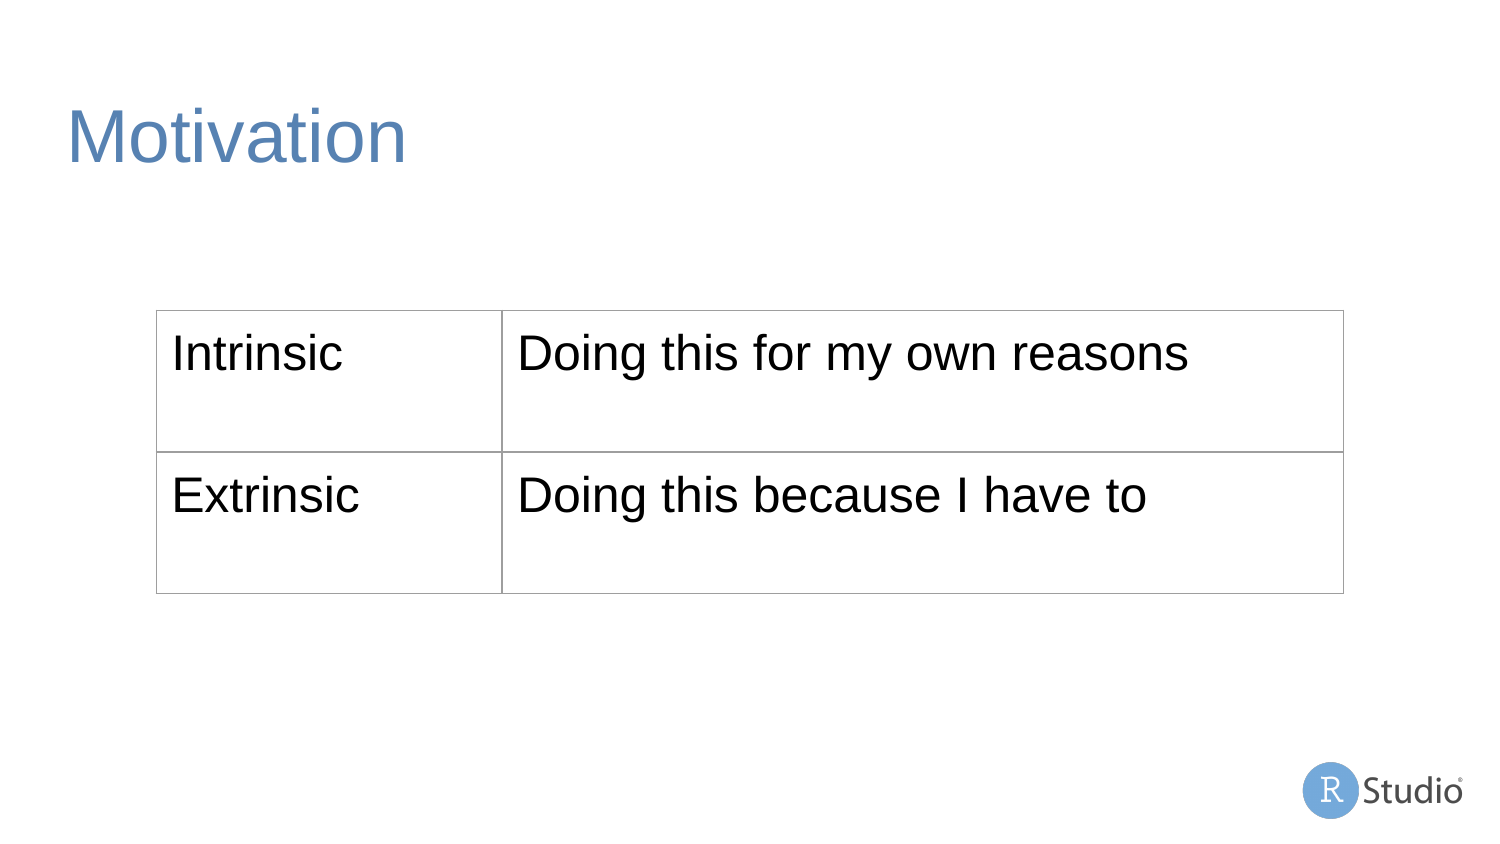

# Motivation
| Intrinsic | Doing this for my own reasons |
| --- | --- |
| Extrinsic | Doing this because I have to |